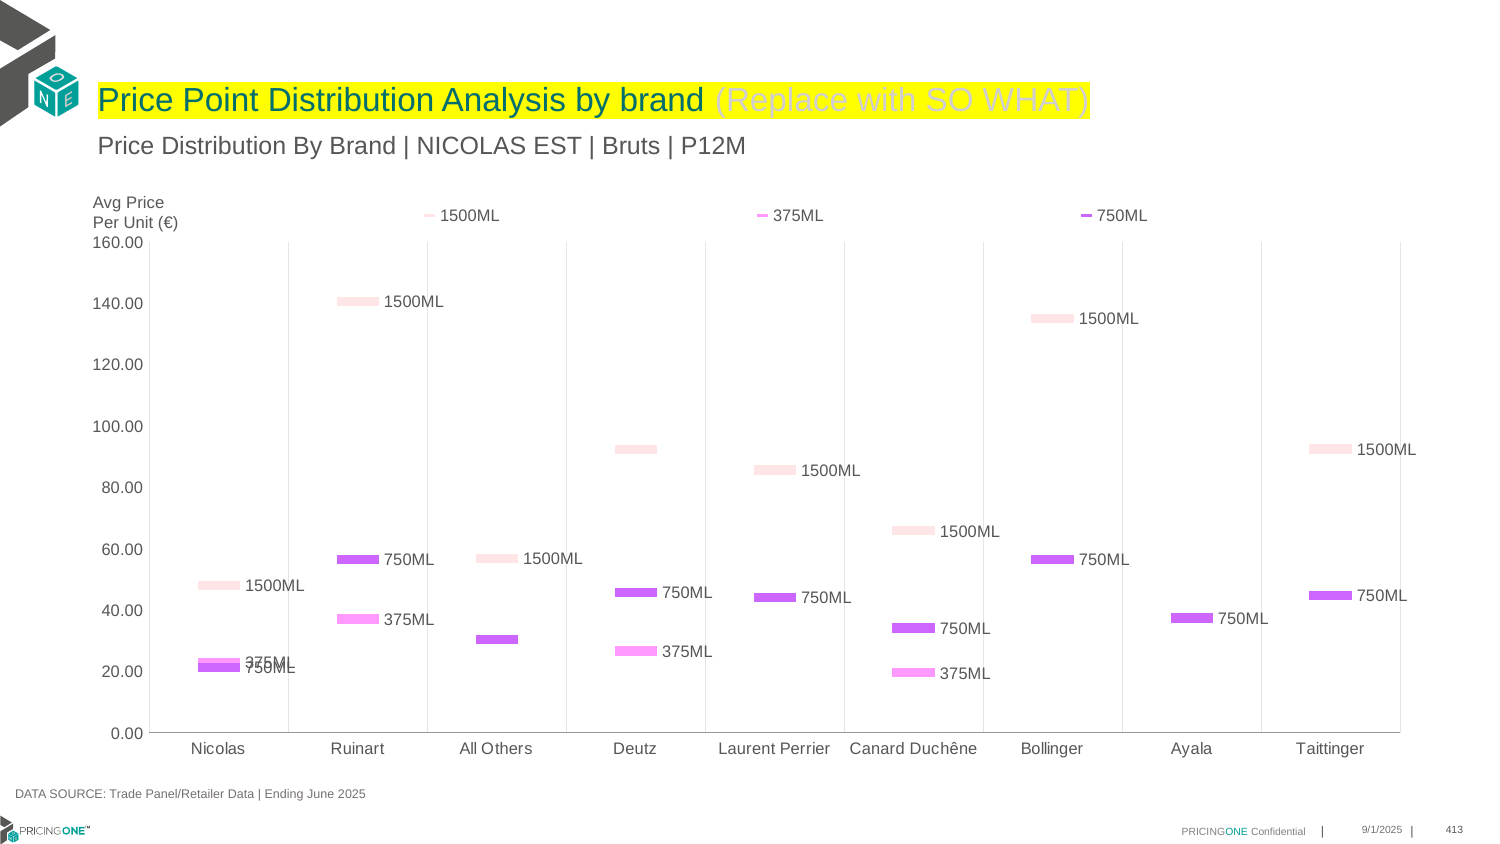

# Price Point Distribution Analysis by brand (Replace with SO WHAT)
Price Distribution By Brand | NICOLAS EST | Bruts | P12M

### Chart

| Category | 1500ML | 375ML | 750ML |
|---|---|---|---|
| Nicolas | 47.9444 | 22.9241 | 21.3323 |
| Ruinart | 140.5827 | 37.1017 | 56.4264 |
| All Others | 56.7027 | None | 30.3501 |
| Deutz | 92.3367 | 26.6313 | 45.7504 |
| Laurent Perrier | 85.6402 | None | 44.0638 |
| Canard Duchêne | 65.8224 | 19.5465 | 34.148 |
| Bollinger | 135.1148 | None | 56.5627 |
| Ayala | None | None | 37.3391 |
| Taittinger | 92.4762 | None | 44.6891 |
Avg Price
Per Unit (€)
DATA SOURCE: Trade Panel/Retailer Data | Ending June 2025
9/1/2025
413